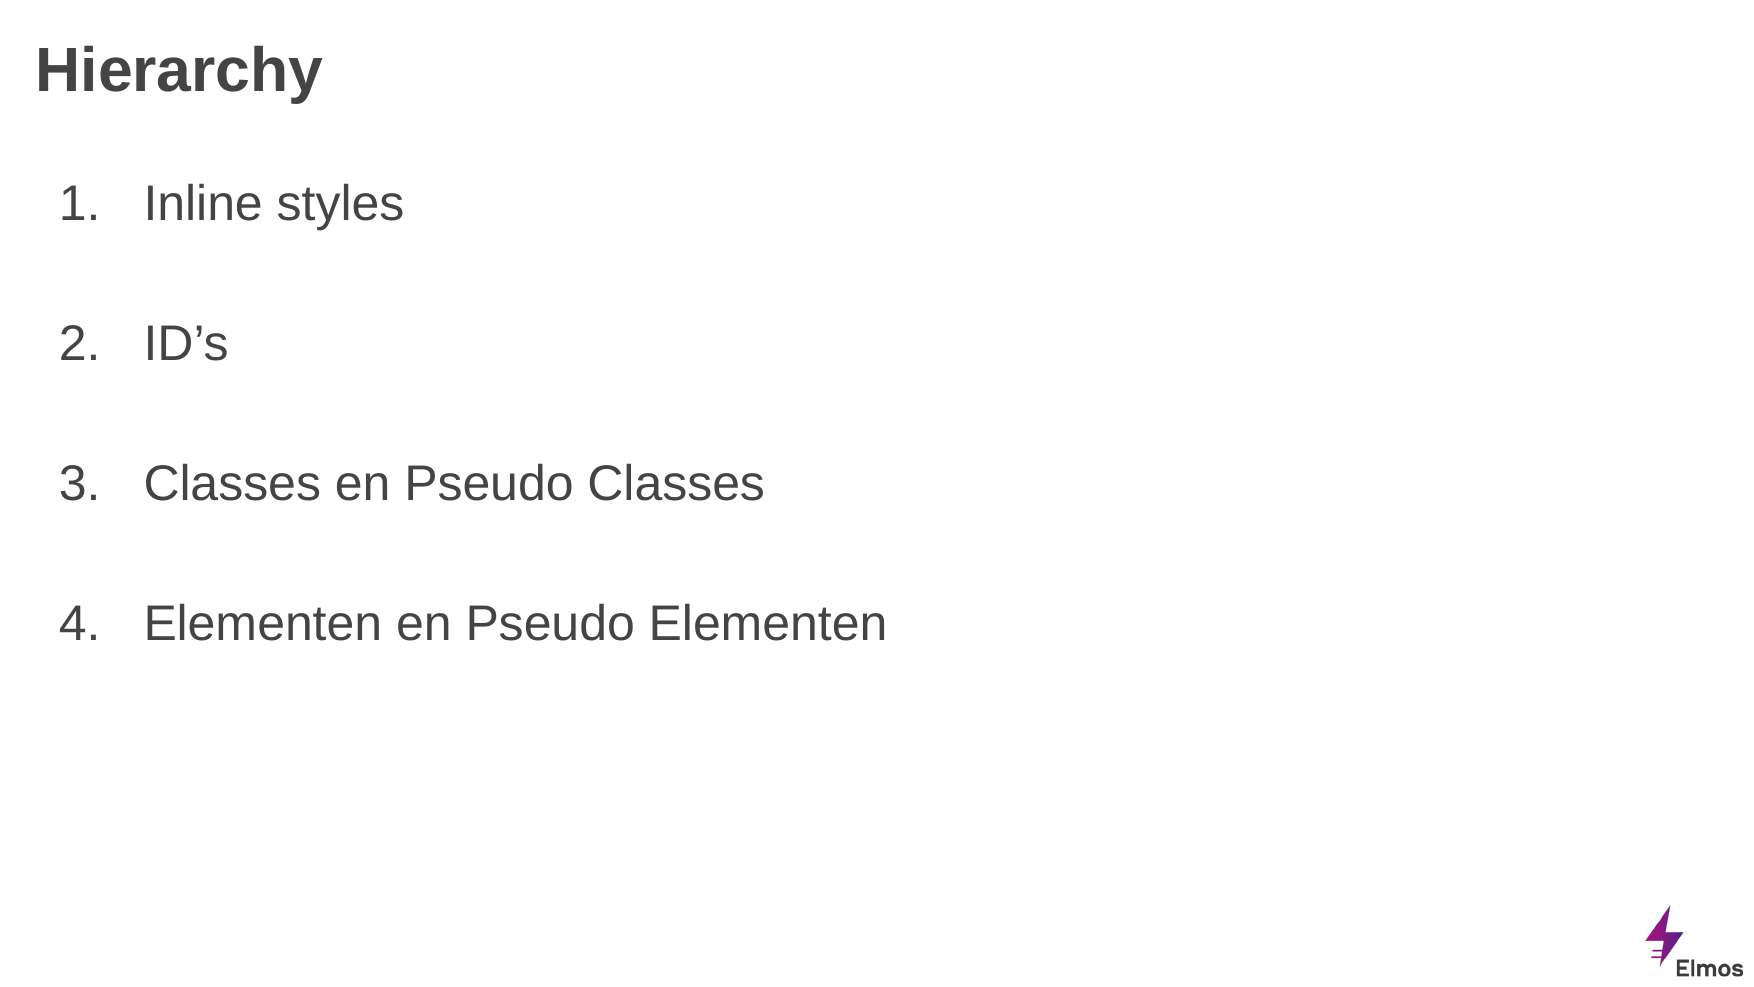

# Hierarchy
Inline styles

ID’s

Classes en Pseudo Classes

Elementen en Pseudo Elementen